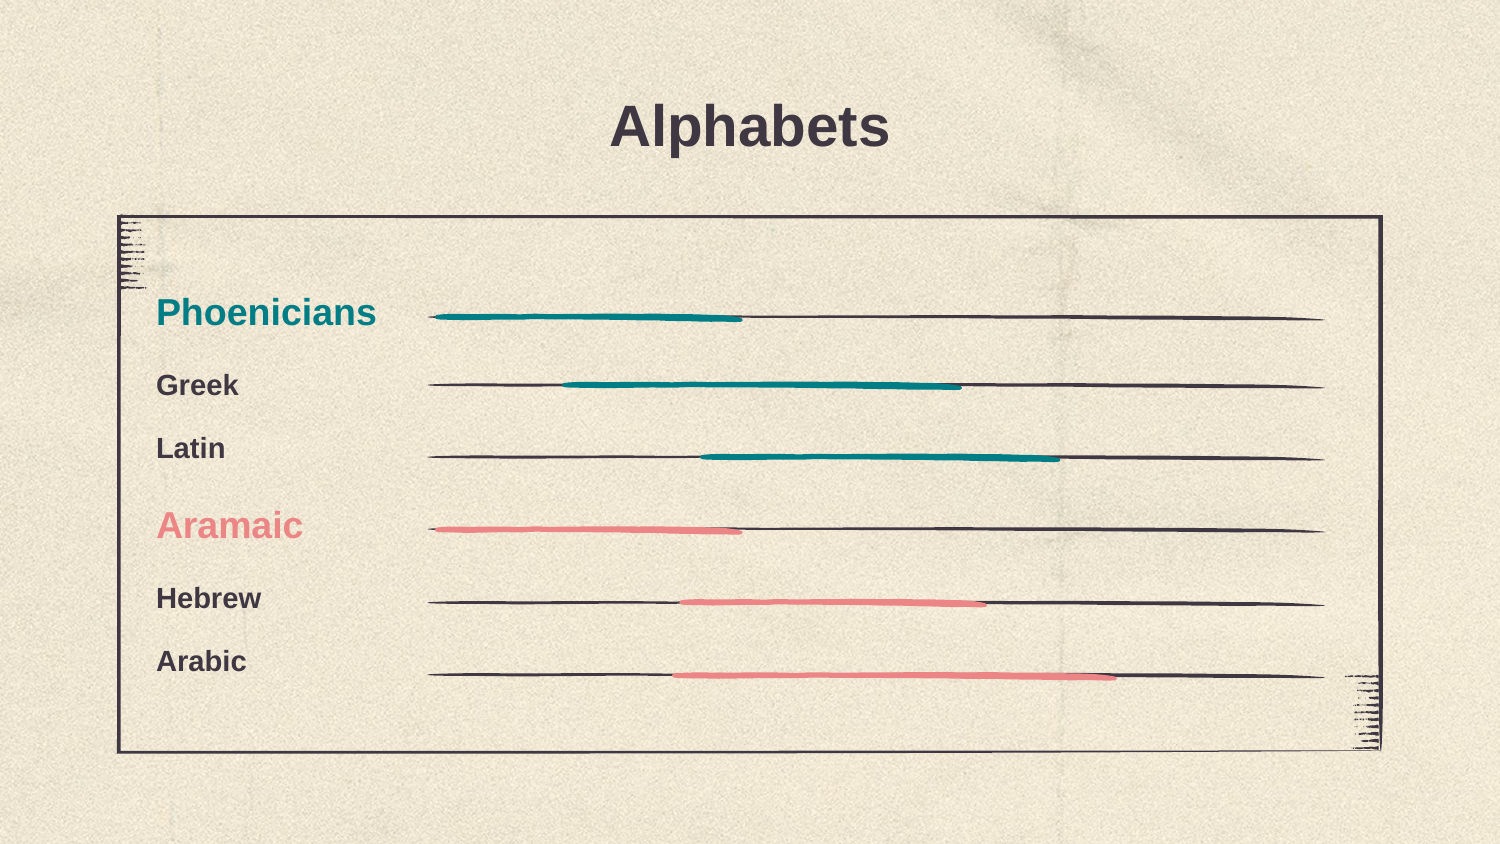

# Alphabets

Phoenicians

Greek

Latin

Aramaic

Hebrew

Arabic